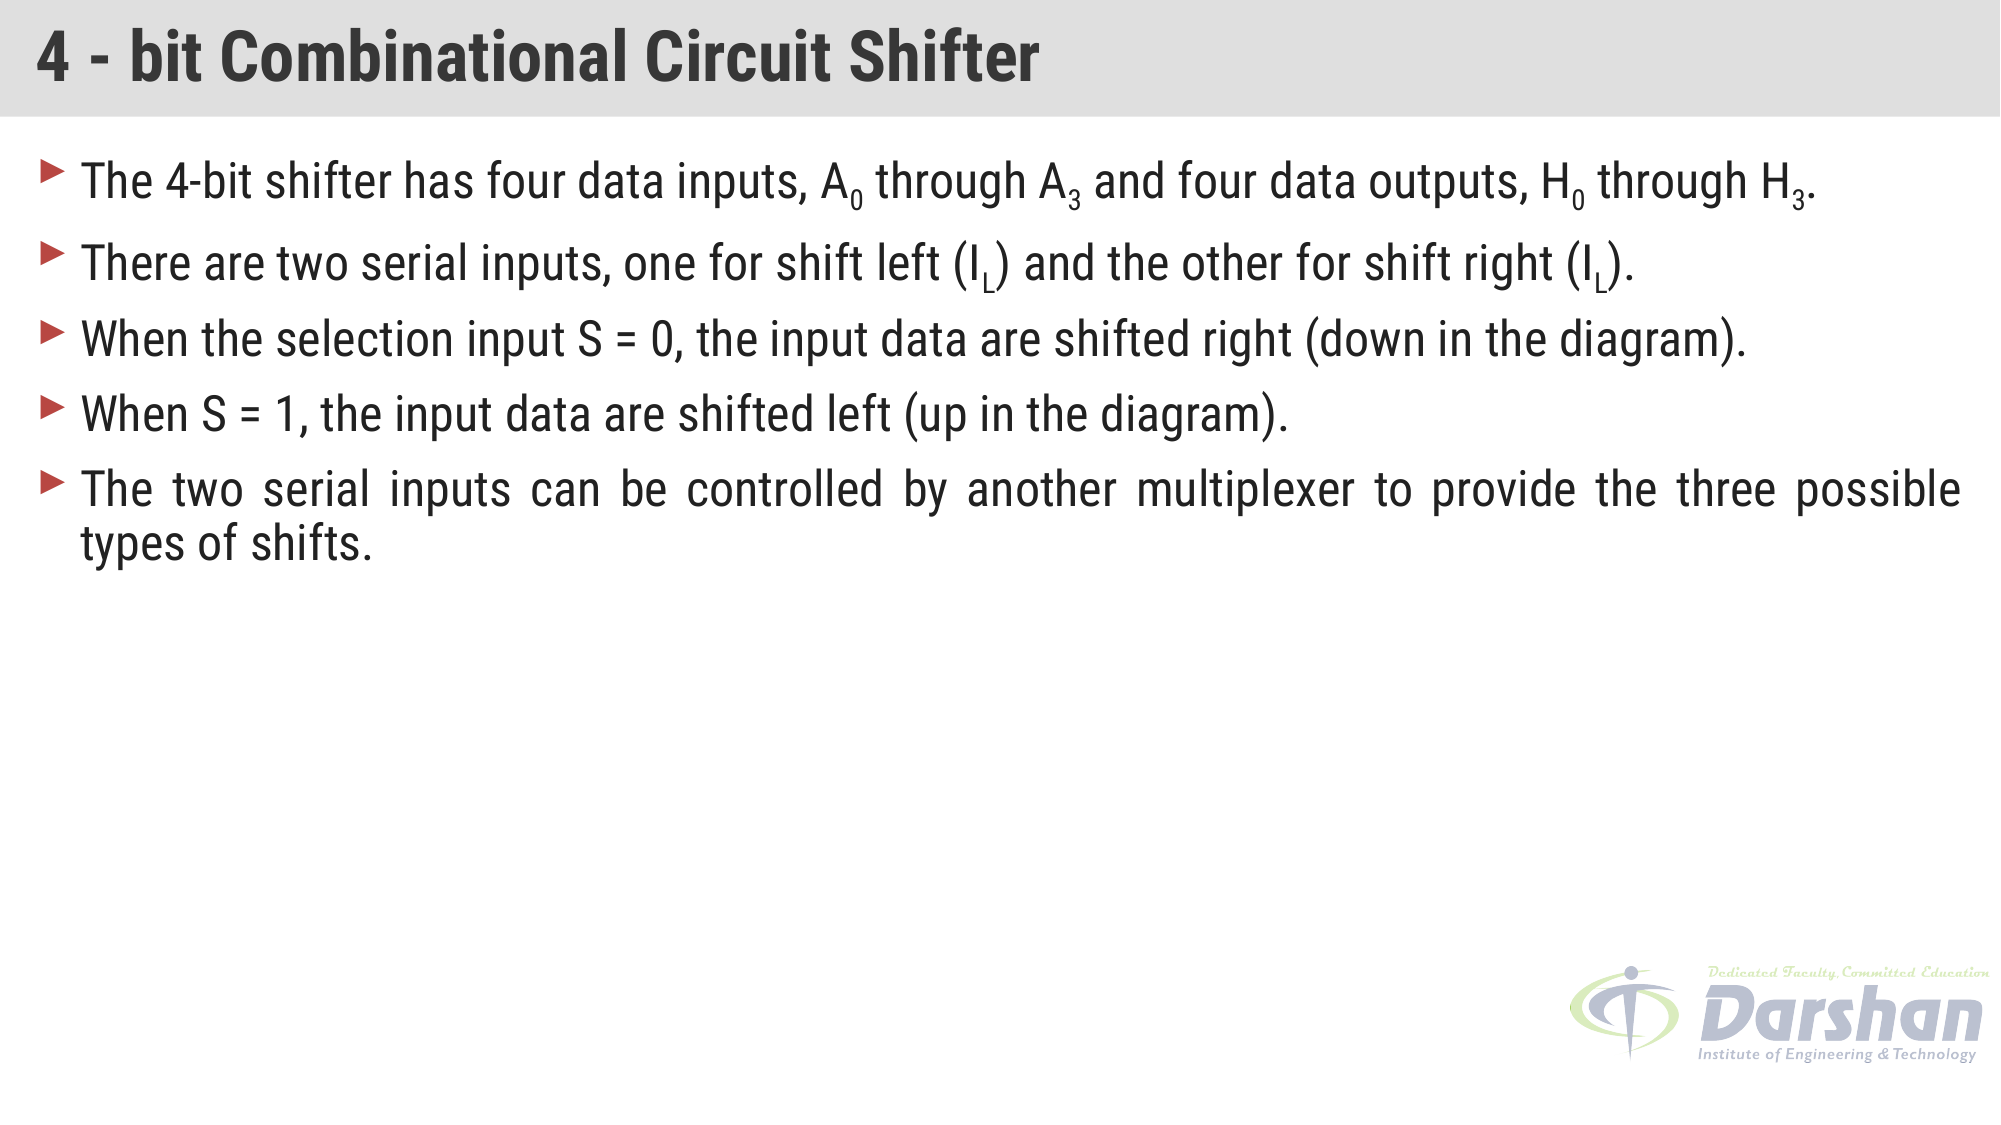

# 4 - bit Combinational Circuit Shifter
The 4-bit shifter has four data inputs, A0 through A3 and four data outputs, H0 through H3.
There are two serial inputs, one for shift left (IL) and the other for shift right (IL).
When the selection input S = 0, the input data are shifted right (down in the diagram).
When S = 1, the input data are shifted left (up in the diagram).
The two serial inputs can be controlled by another multiplexer to provide the three possible types of shifts.